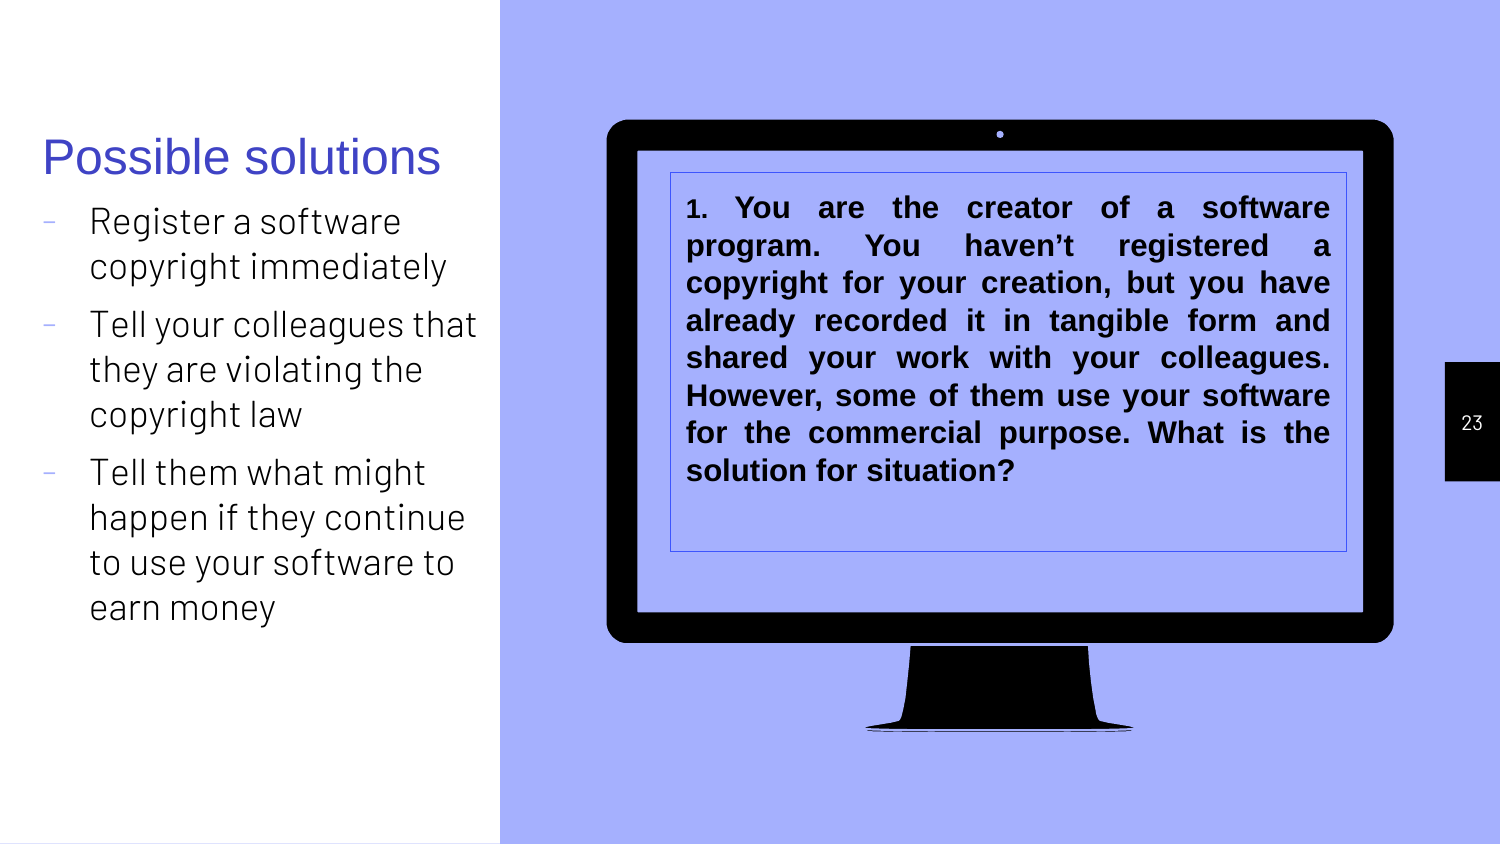

Possible solutions
Register a software copyright immediately
Tell your colleagues that they are violating the copyright law
Tell them what might happen if they continue to use your software to earn money

1. You are the creator of a software program. You haven’t registered a copyright for your creation, but you have already recorded it in tangible form and shared your work with your colleagues. However, some of them use your software for the commercial purpose. What is the solution for situation?
23